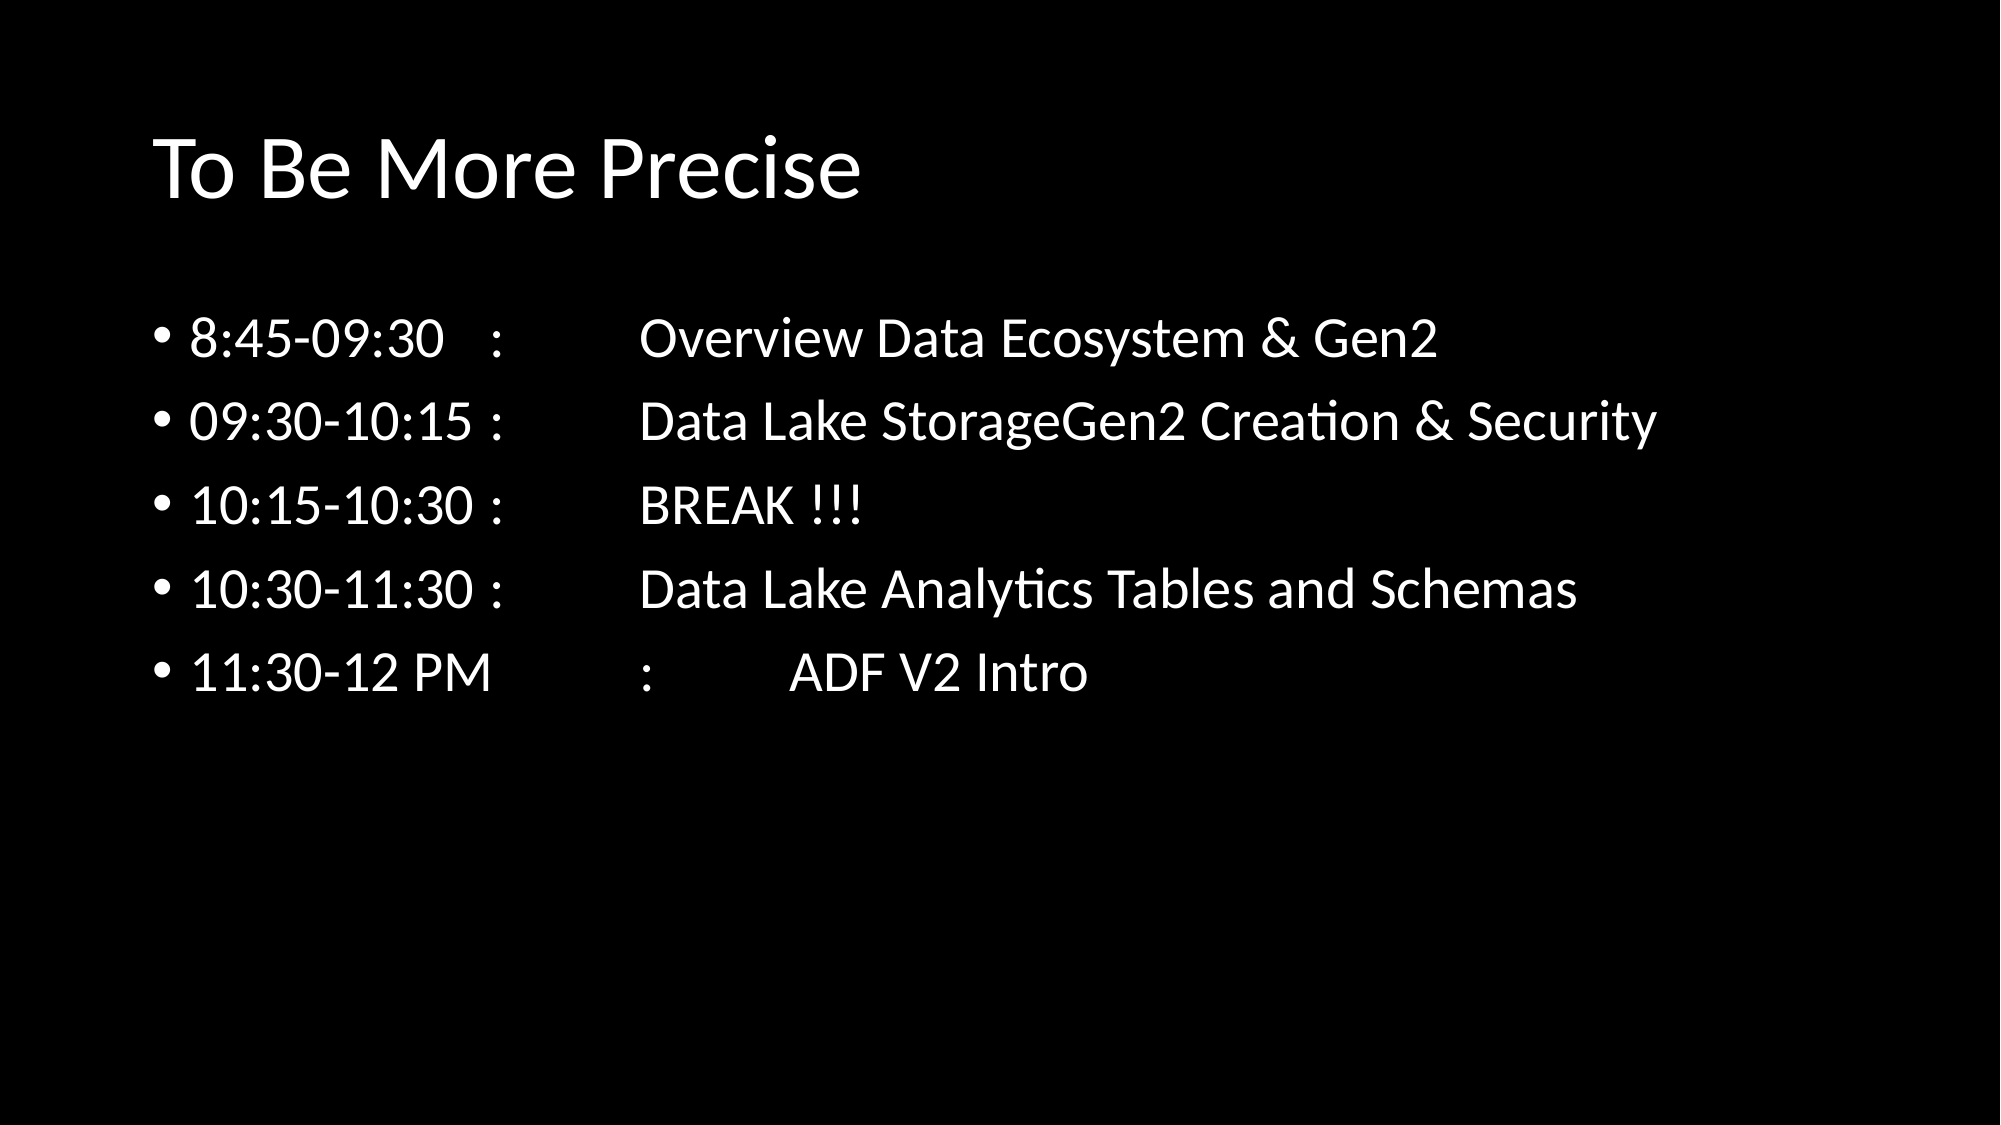

# To Be More Precise
8:45-09:30 	:	Overview Data Ecosystem & Gen2
09:30-10:15	:	Data Lake StorageGen2 Creation & Security
10:15-10:30	: 	BREAK !!!
10:30-11:30 	:	Data Lake Analytics Tables and Schemas
11:30-12 PM 	:	ADF V2 Intro